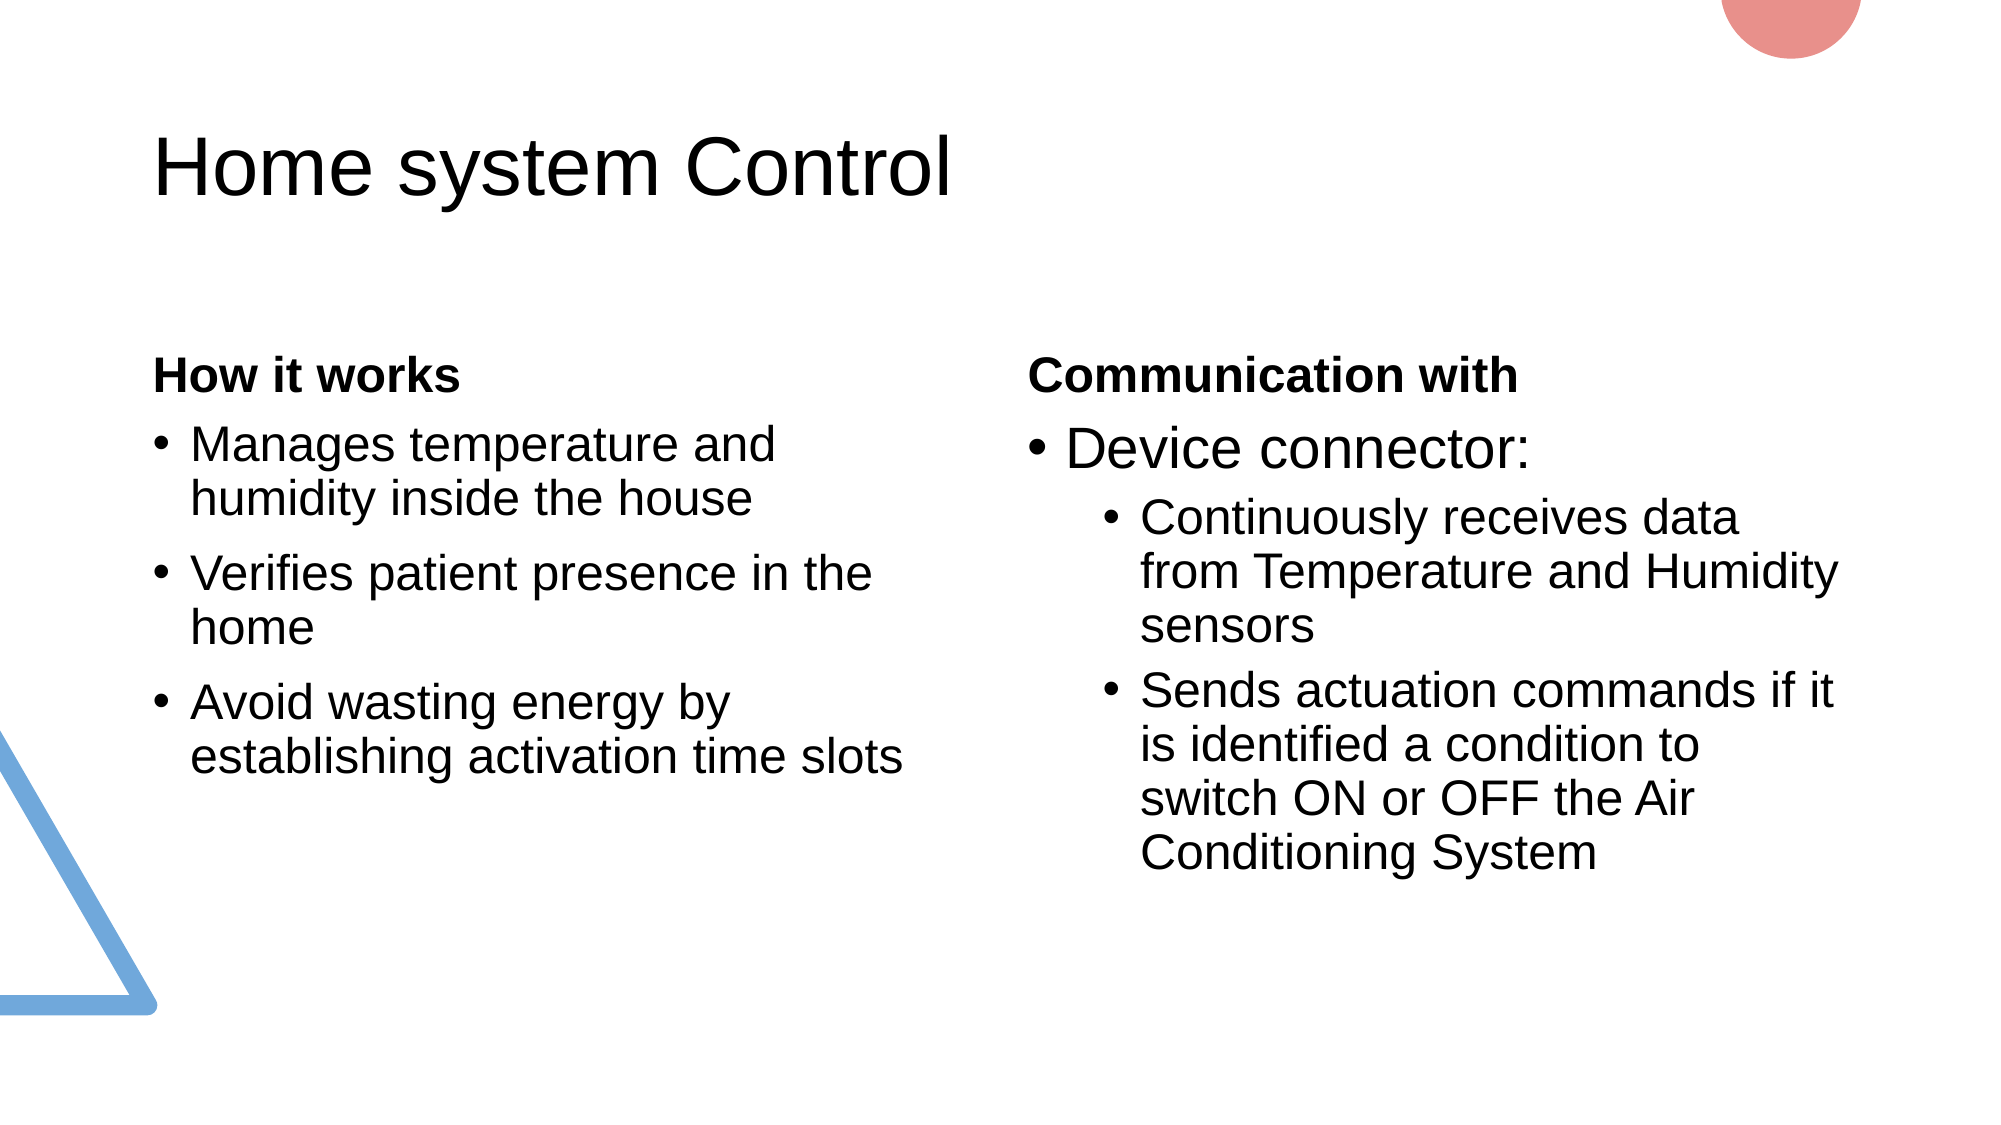

# Home system Control
How it works
Communication with
Manages temperature and humidity inside the house
Verifies patient presence in the home
Avoid wasting energy by establishing activation time slots
Device connector:
Continuously receives data from Temperature and Humidity sensors
Sends actuation commands if it is identified a condition to switch ON or OFF the Air Conditioning System